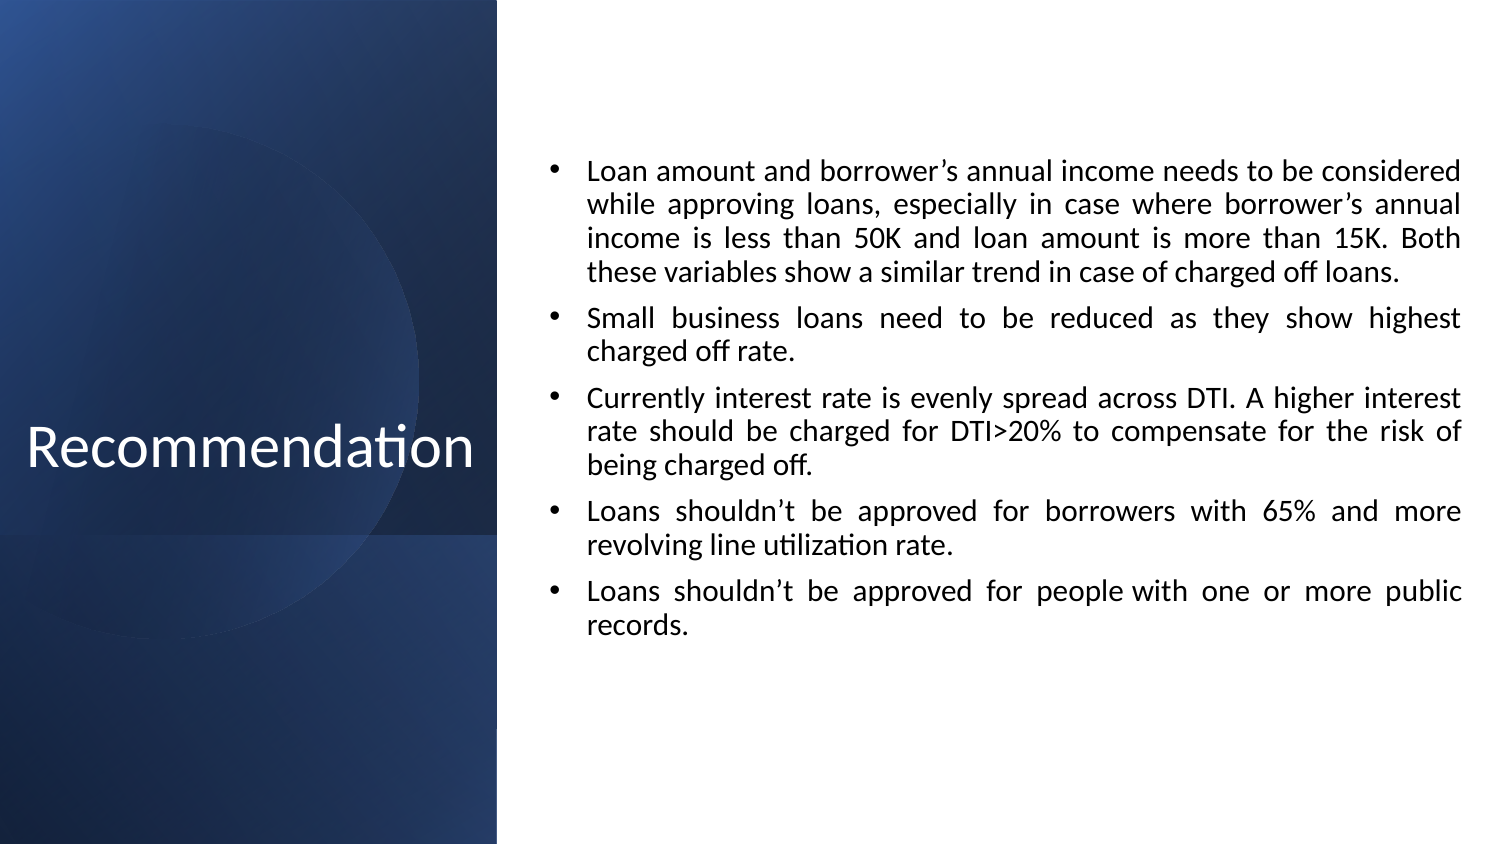

Recommendation
Loan amount and borrower’s annual income needs to be considered while approving loans, especially in case where borrower’s annual income is less than 50K and loan amount is more than 15K. Both these variables show a similar trend in case of charged off loans.
Small business loans need to be reduced as they show highest charged off rate.
Currently interest rate is evenly spread across DTI. A higher interest rate should be charged for DTI>20% to compensate for the risk of being charged off.
Loans shouldn’t be approved for borrowers with 65% and more revolving line utilization rate.
Loans shouldn’t be approved for people with one or more public records.